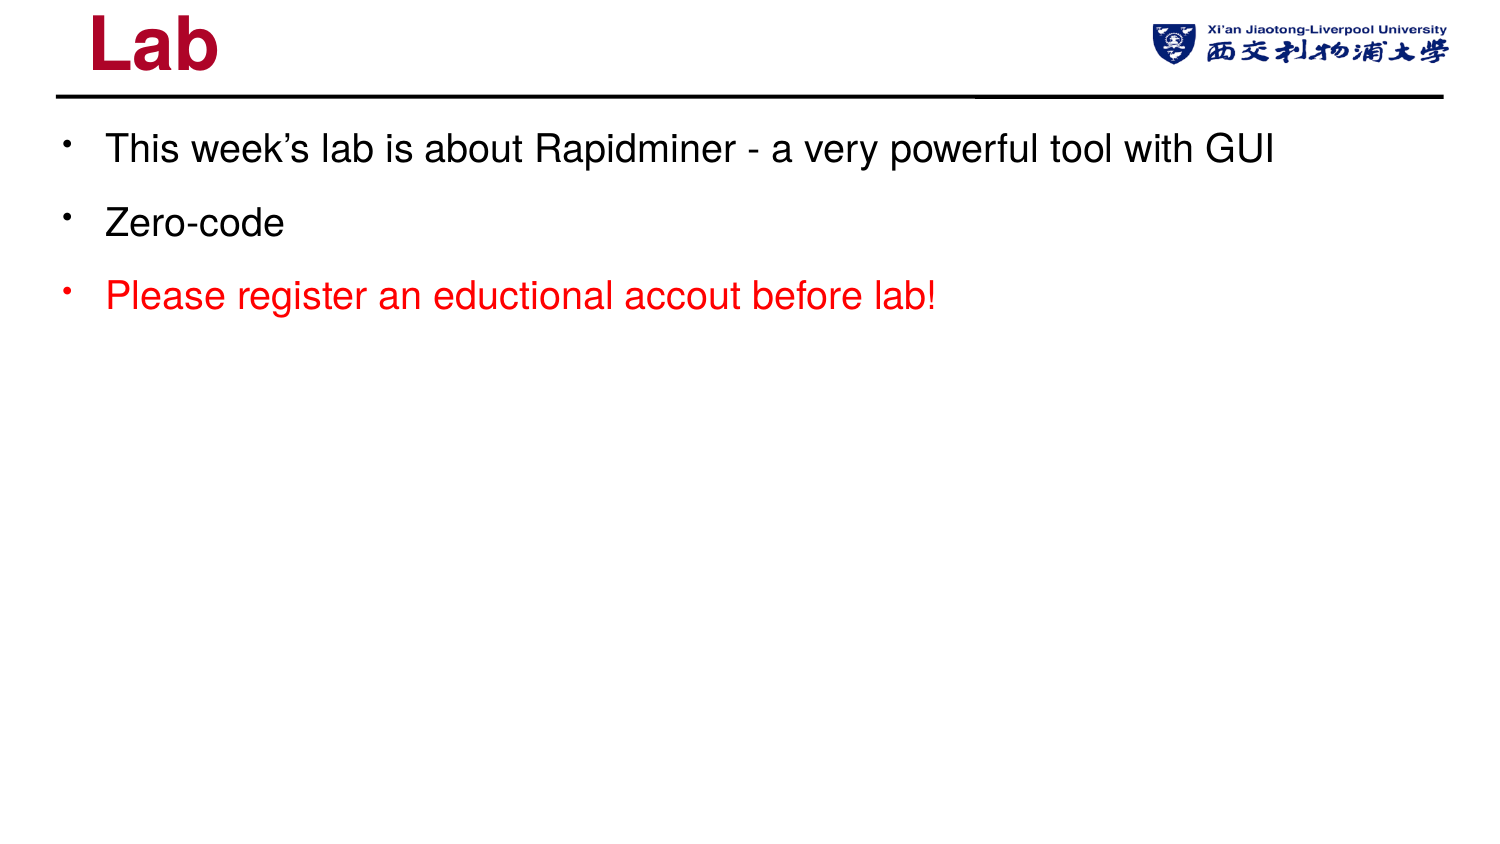

# Lab
This week’s lab is about Rapidminer - a very powerful tool with GUI
Zero-code
Please register an eductional accout before lab!